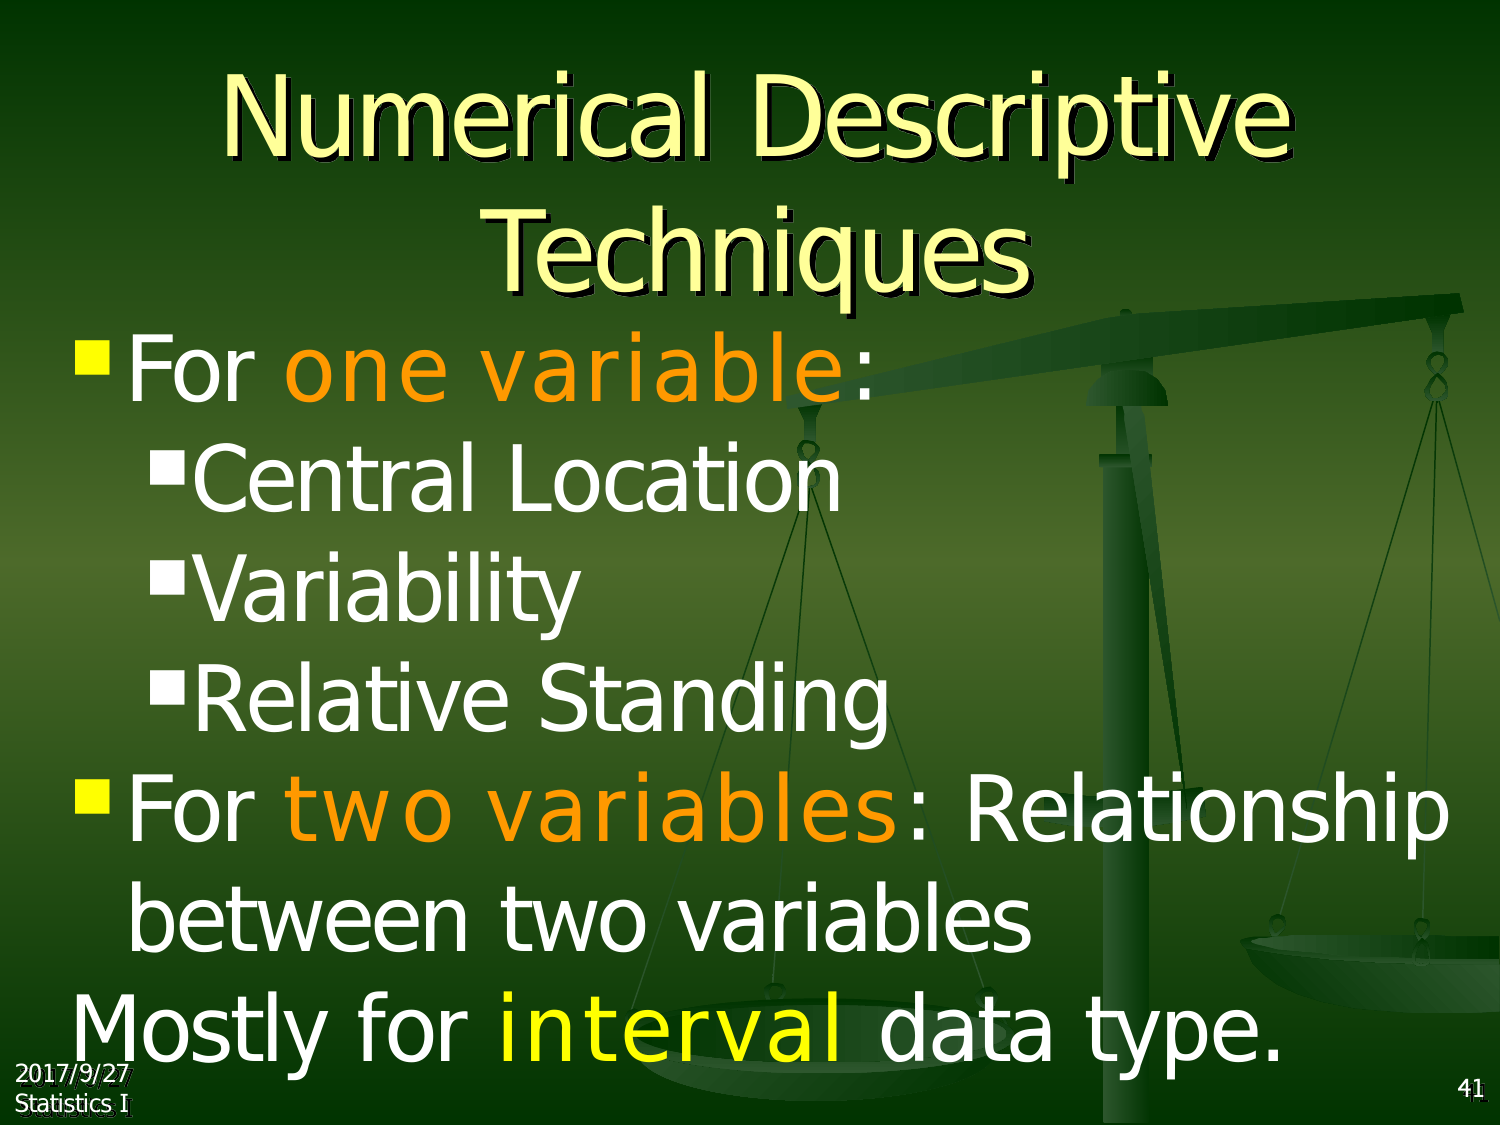

# Numerical Descriptive Techniques
For one variable:
Central Location
Variability
Relative Standing
For two variables: Relationship between two variables
Mostly for interval data type.
2017/9/27
Statistics I
41